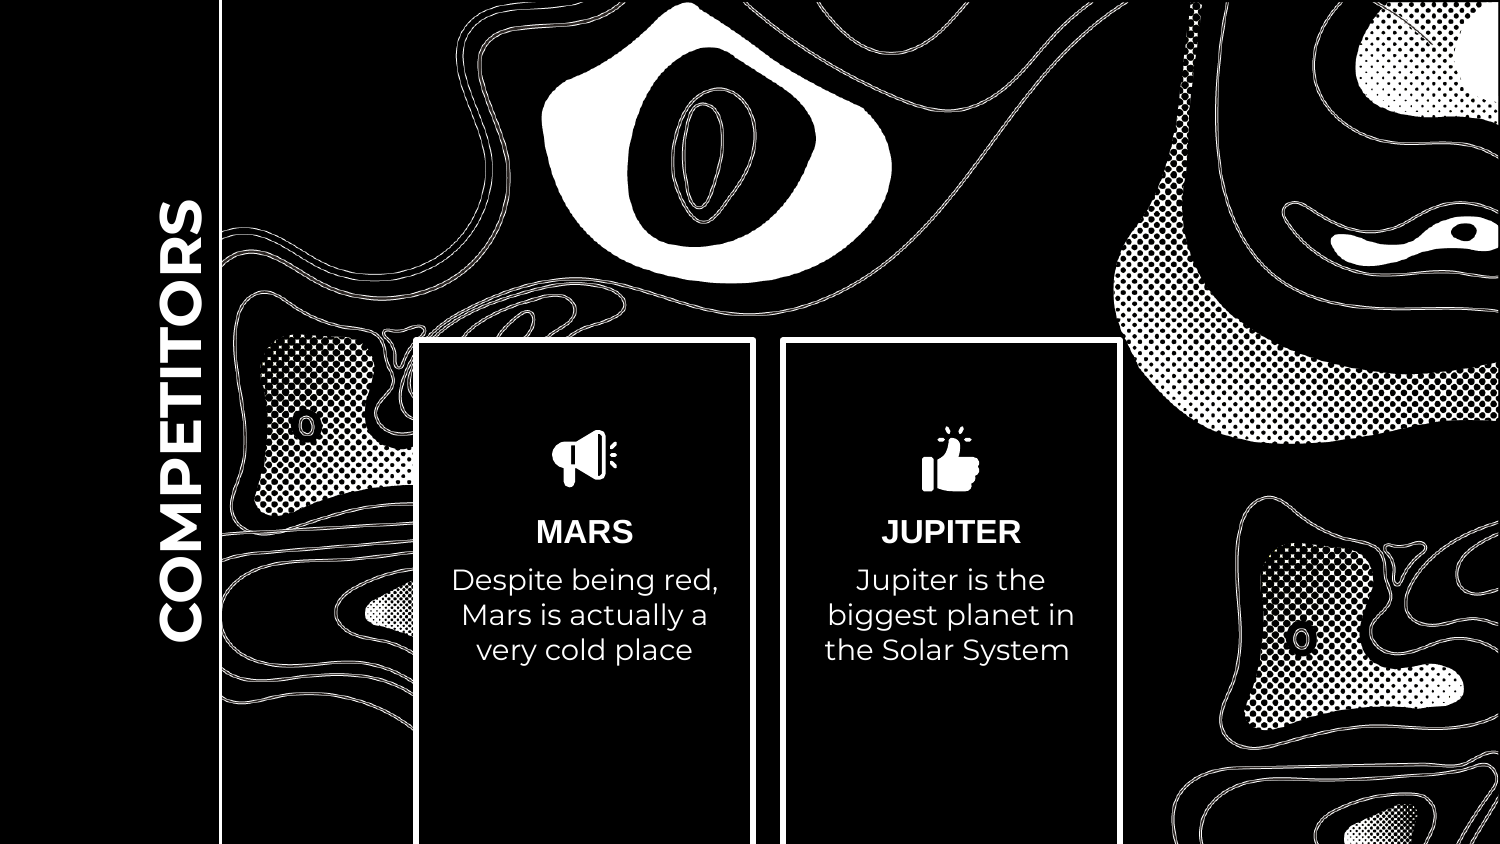

COMPETITORS

# MARS
JUPITER
Despite being red, Mars is actually a very cold place
Jupiter is the biggest planet in the Solar System